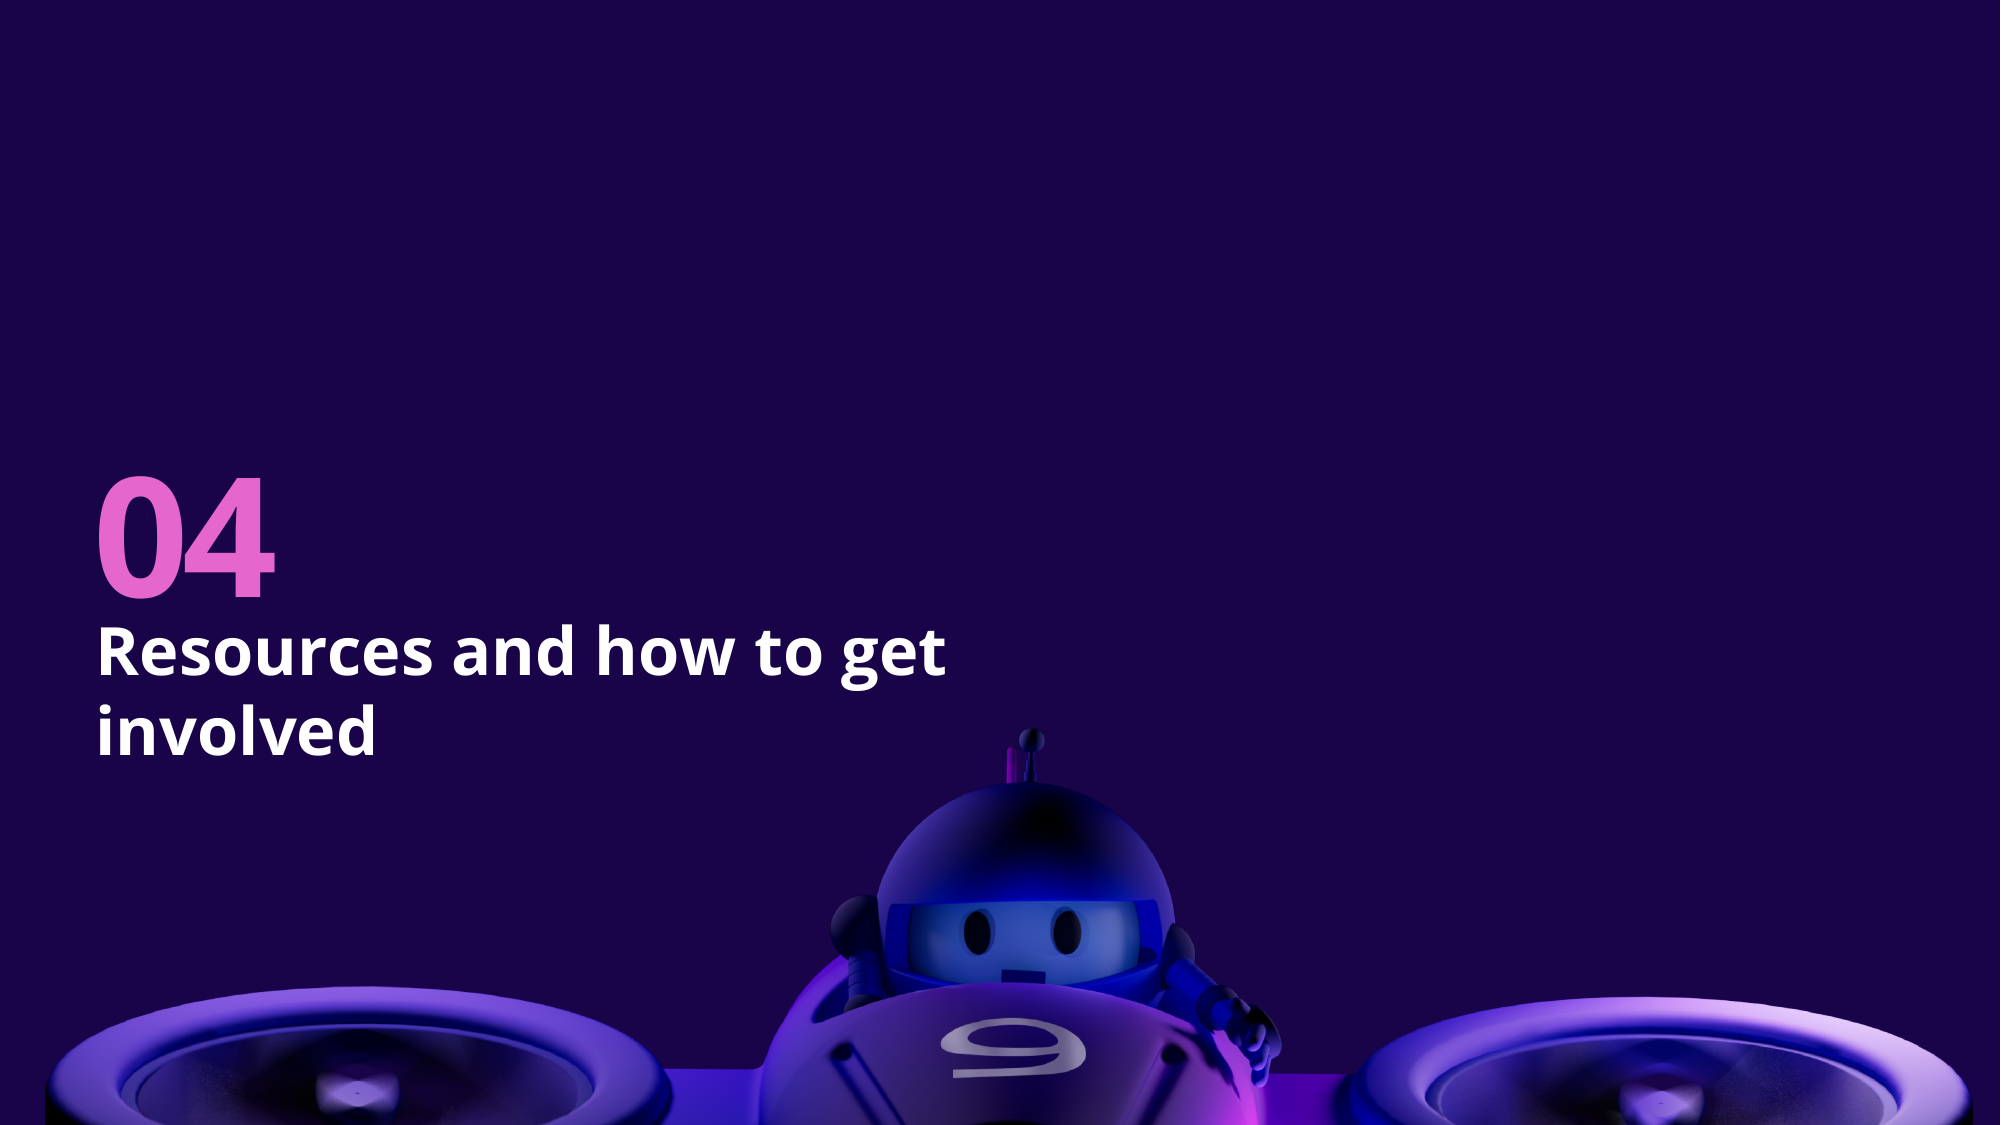

# 04
Resources and how to get involved